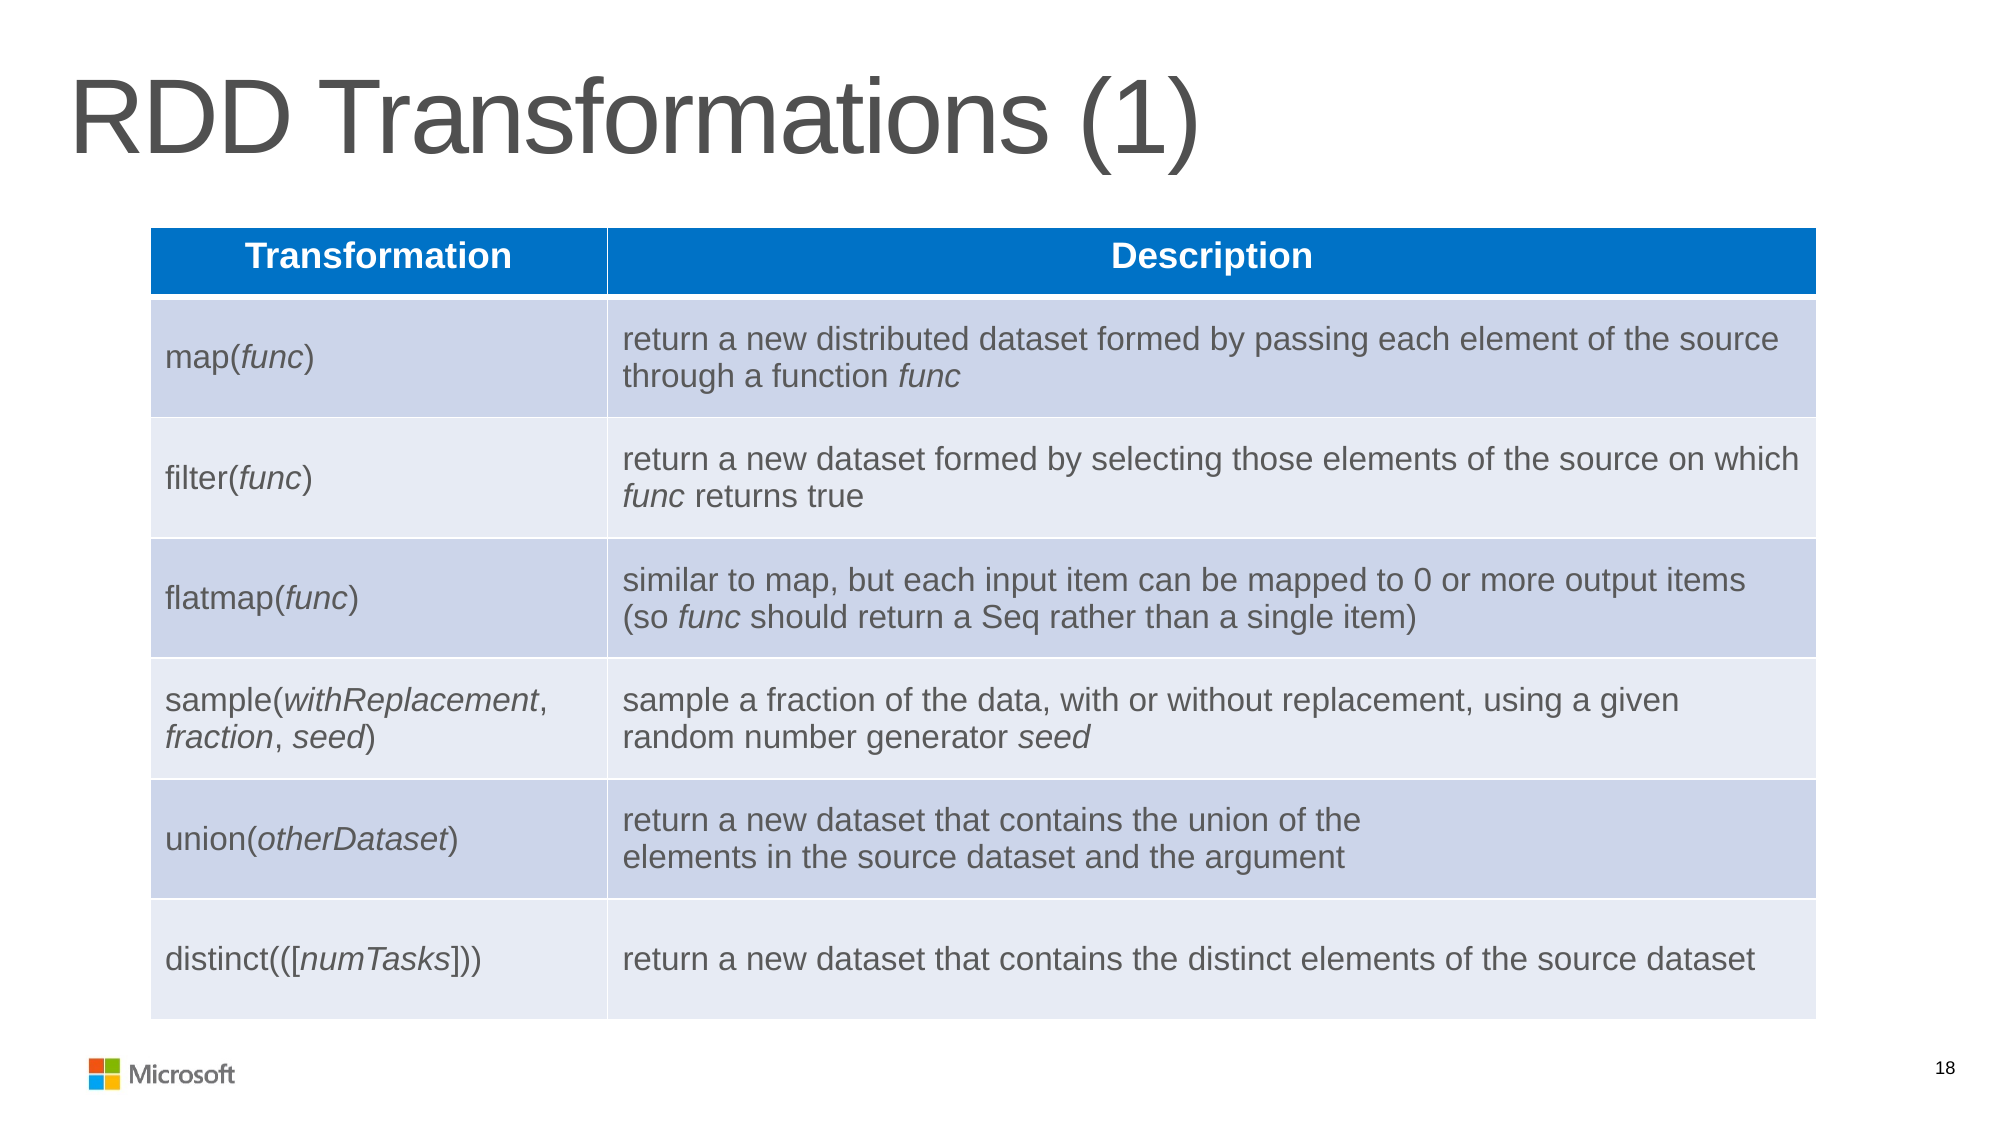

# RDD Transformations (1)
| Transformation | Description |
| --- | --- |
| map(func) | return a new distributed dataset formed by passing each element of the source through a function func |
| filter(func) | return a new dataset formed by selecting those elements of the source on which func returns true |
| flatmap(func) | similar to map, but each input item can be mapped to 0 or more output items (so func should return a Seq rather than a single item) |
| sample(withReplacement, fraction, seed) | sample a fraction of the data, with or without replacement, using a given random number generator seed |
| union(otherDataset) | return a new dataset that contains the union of the elements in the source dataset and the argument |
| distinct(([numTasks])) | return a new dataset that contains the distinct elements of the source dataset |
18